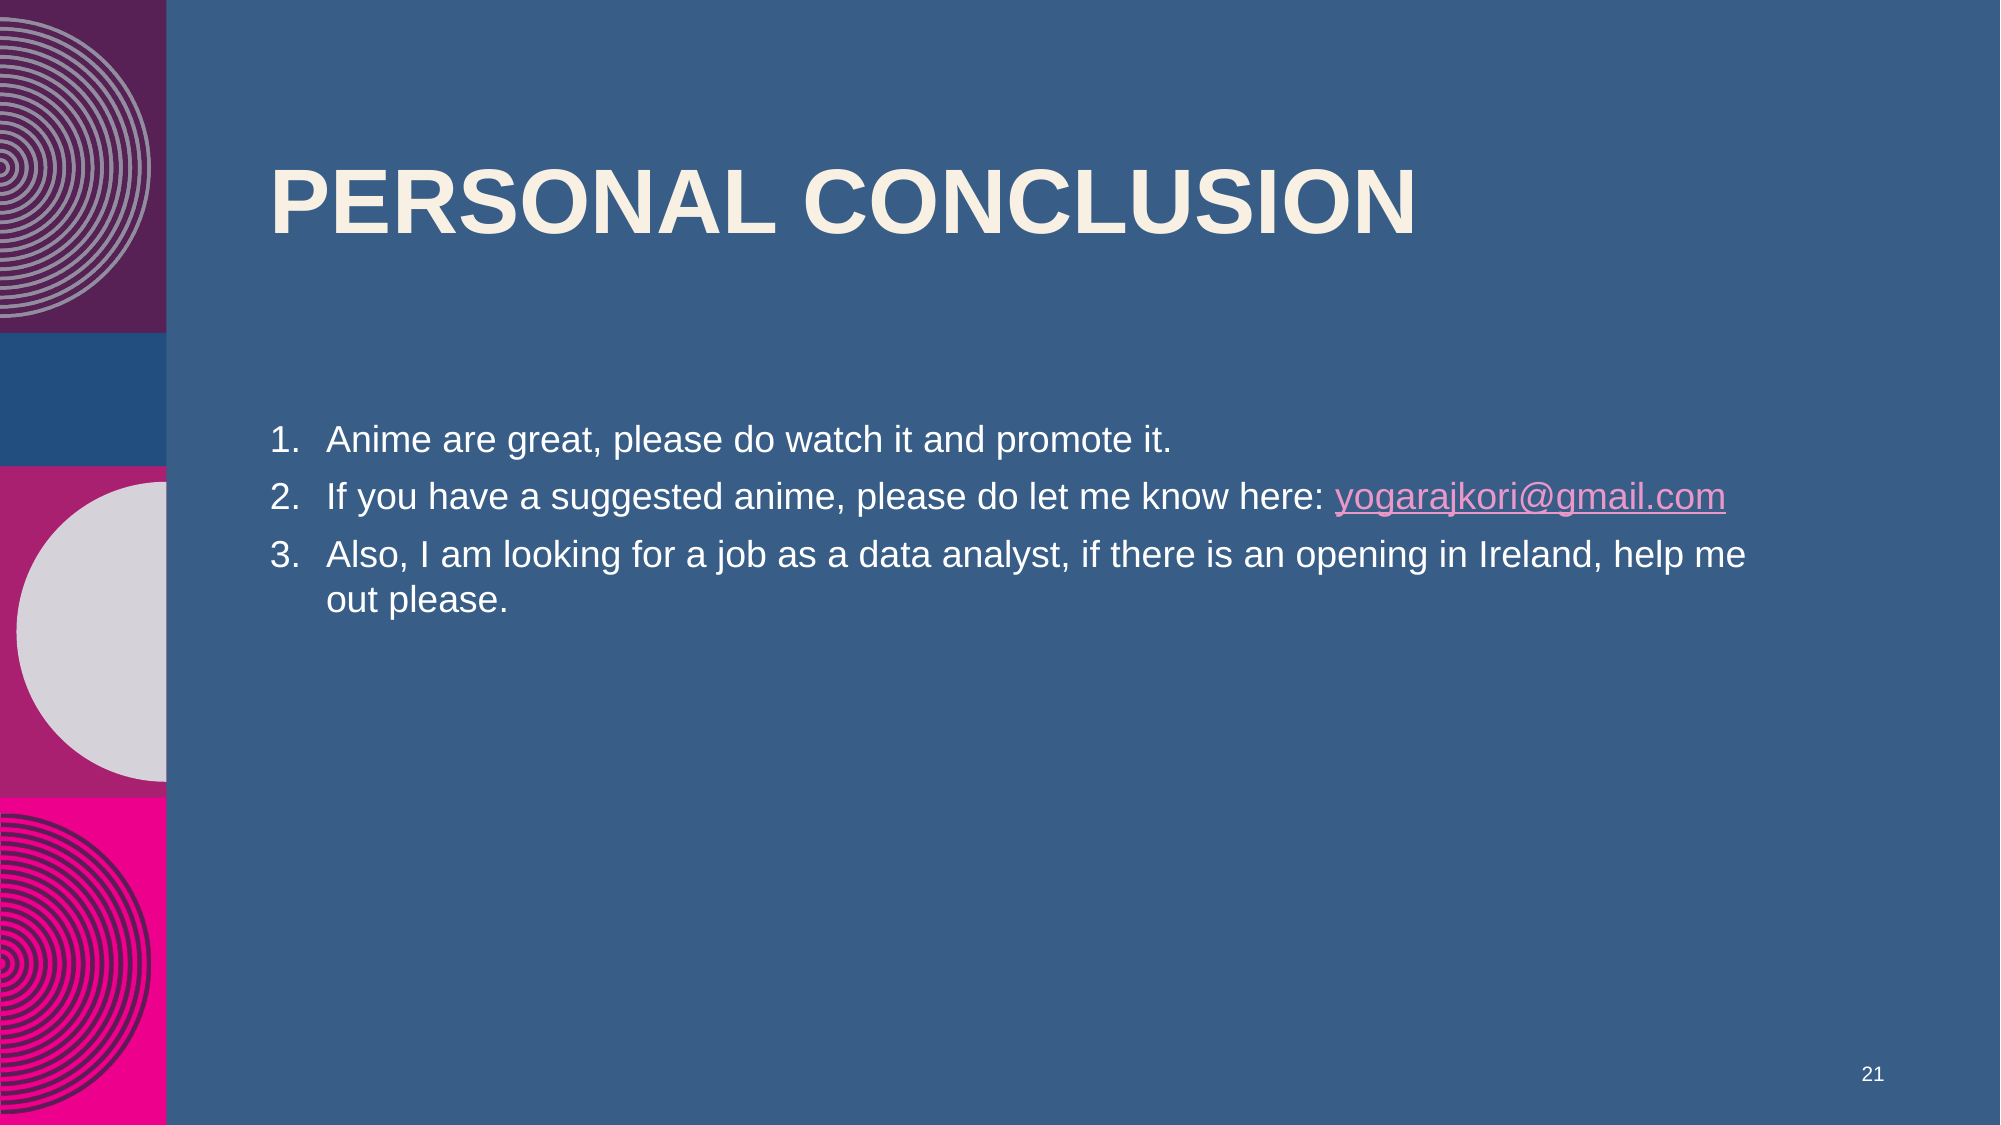

# Personal Conclusion
Anime are great, please do watch it and promote it.
If you have a suggested anime, please do let me know here: yogarajkori@gmail.com
Also, I am looking for a job as a data analyst, if there is an opening in Ireland, help me out please.

21